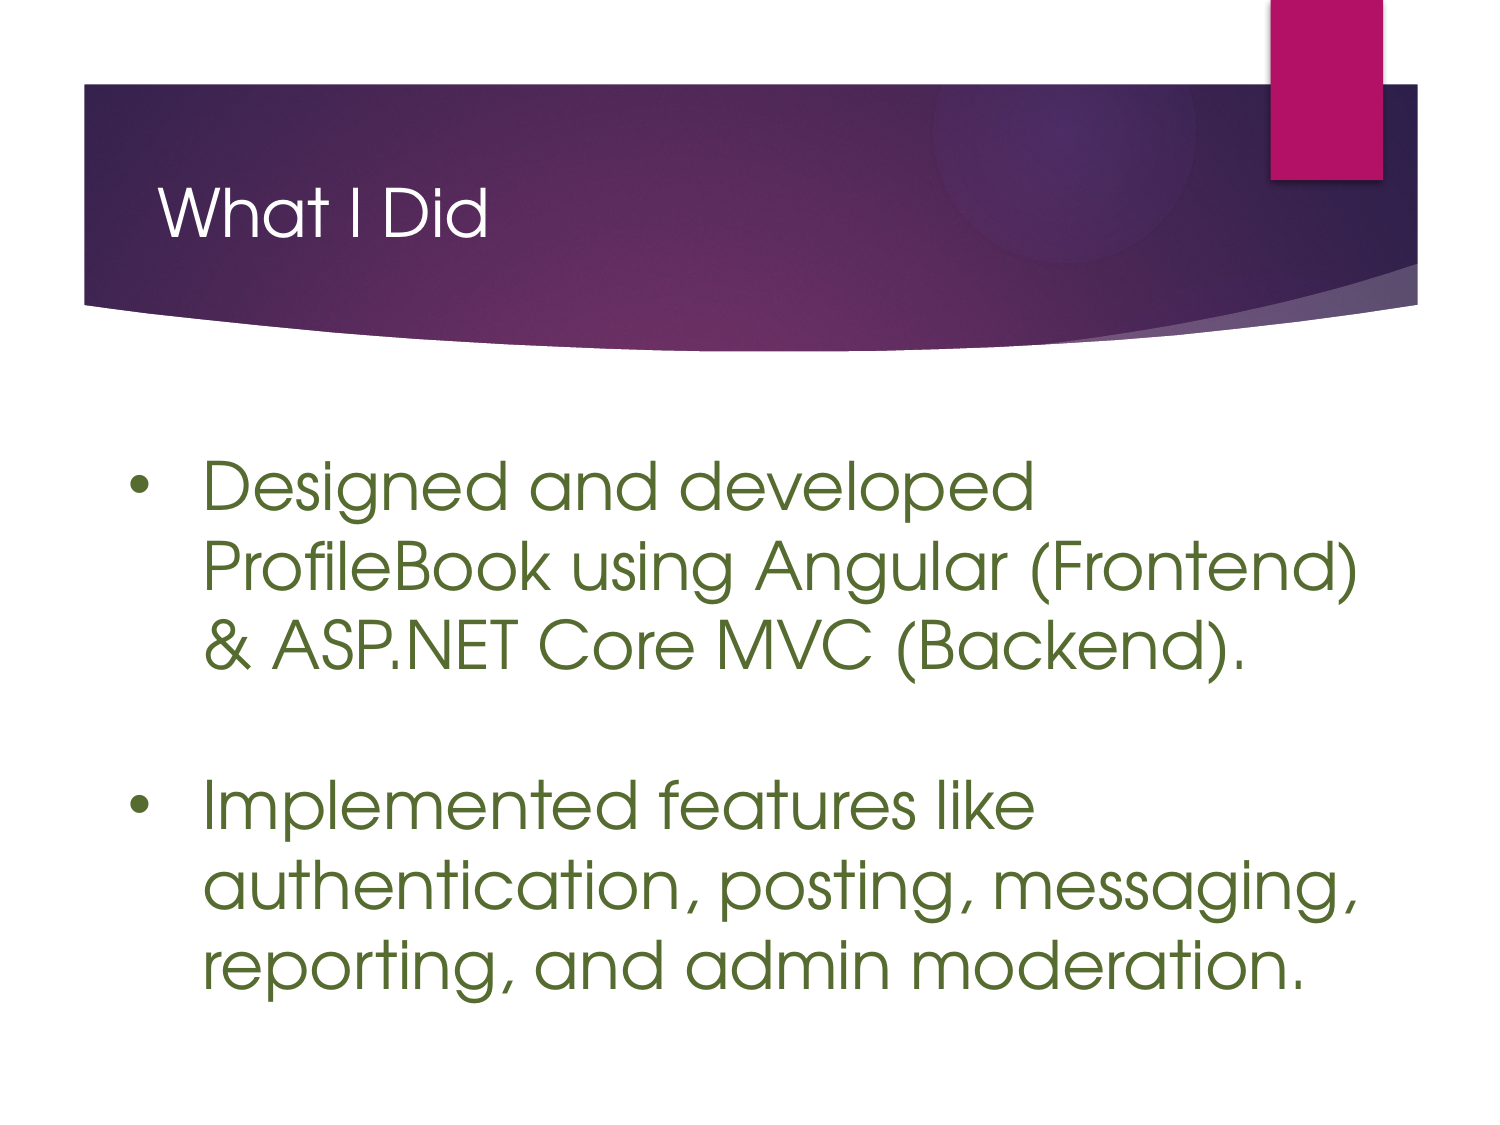

# What I Did

Designed and developed ProfileBook using Angular (Frontend) & ASP.NET Core MVC (Backend).

Implemented features like authentication, posting, messaging, reporting, and admin moderation.